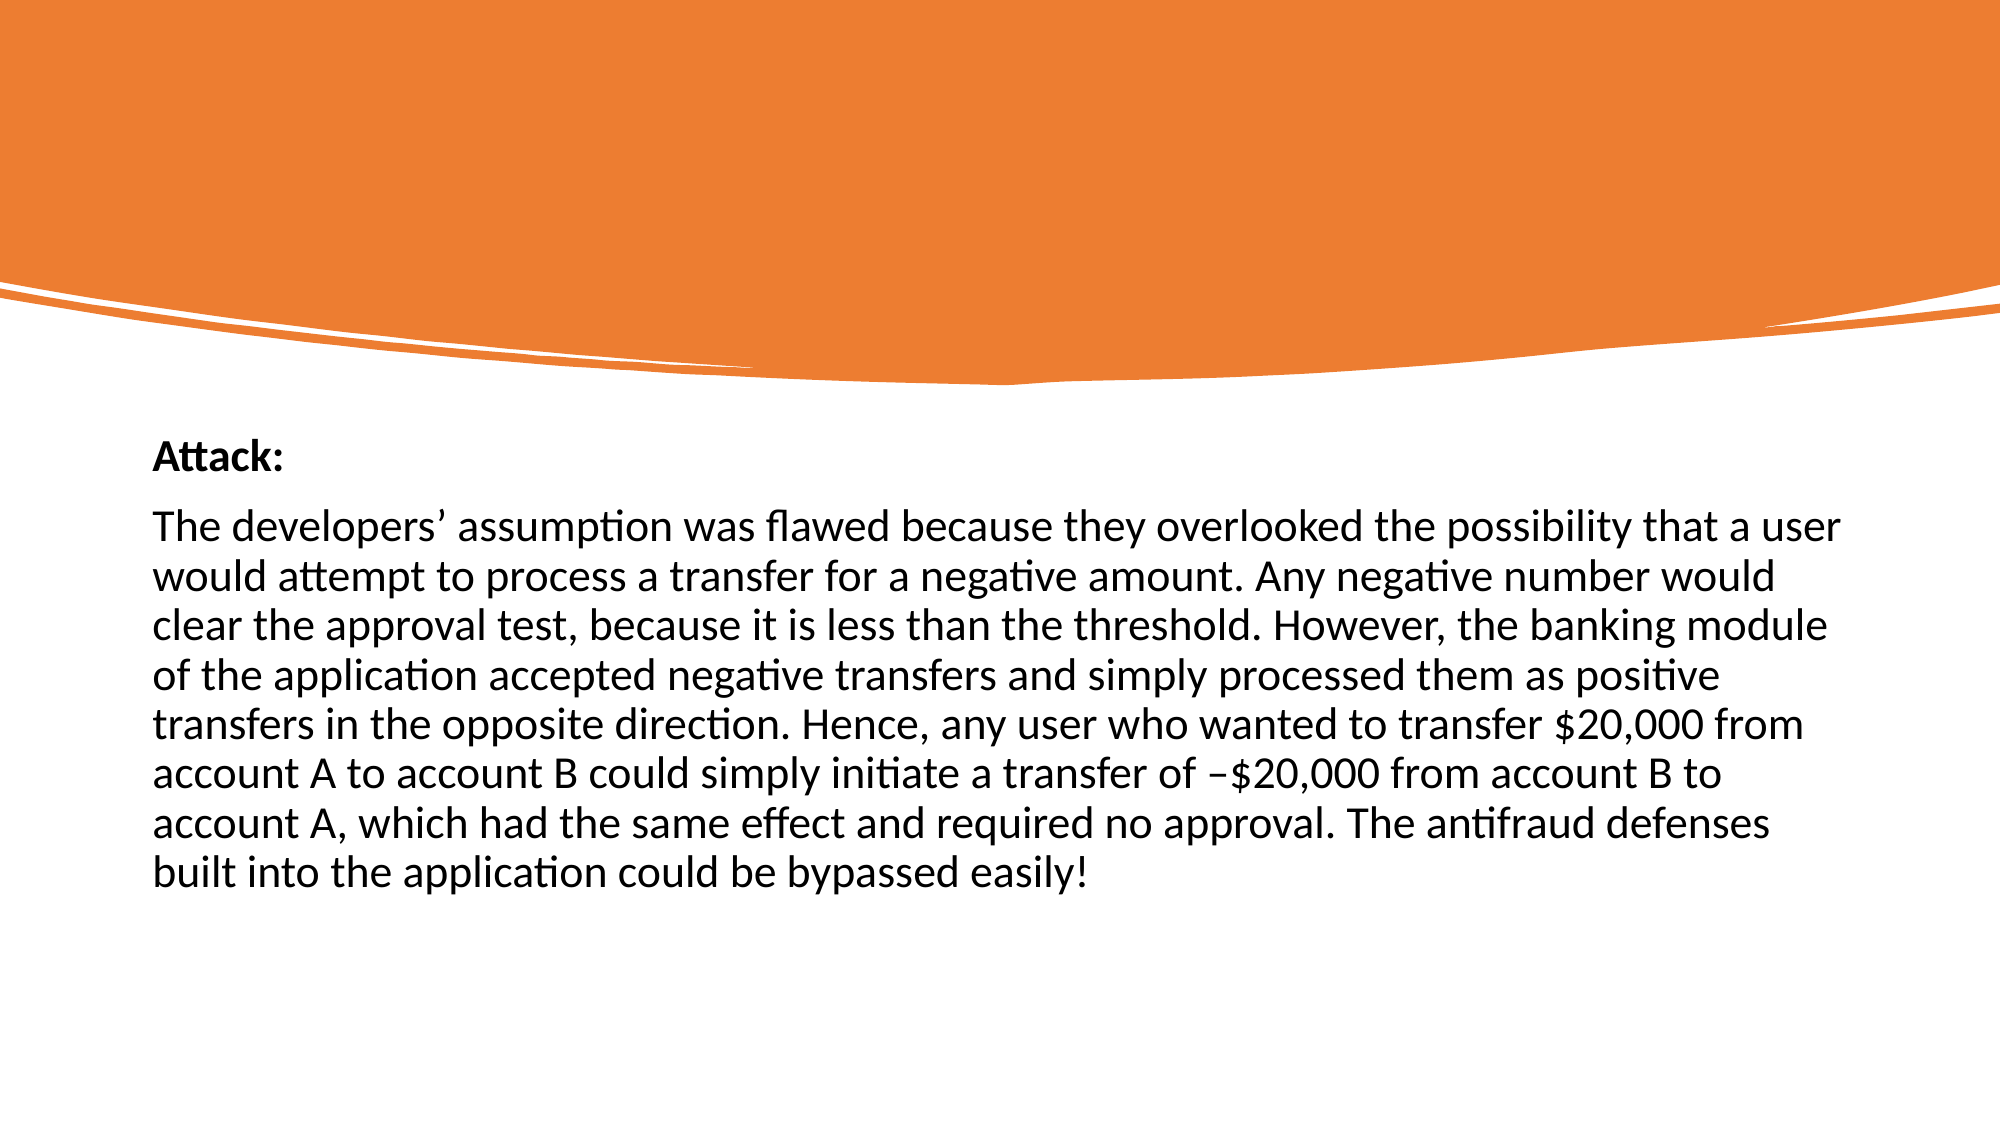

Attack:
The developers’ assumption was flawed because they overlooked the possibility that a user would attempt to process a transfer for a negative amount. Any negative number would clear the approval test, because it is less than the threshold. However, the banking module of the application accepted negative transfers and simply processed them as positive transfers in the opposite direction. Hence, any user who wanted to transfer $20,000 from account A to account B could simply initiate a transfer of –$20,000 from account B to account A, which had the same effect and required no approval. The antifraud defenses built into the application could be bypassed easily!